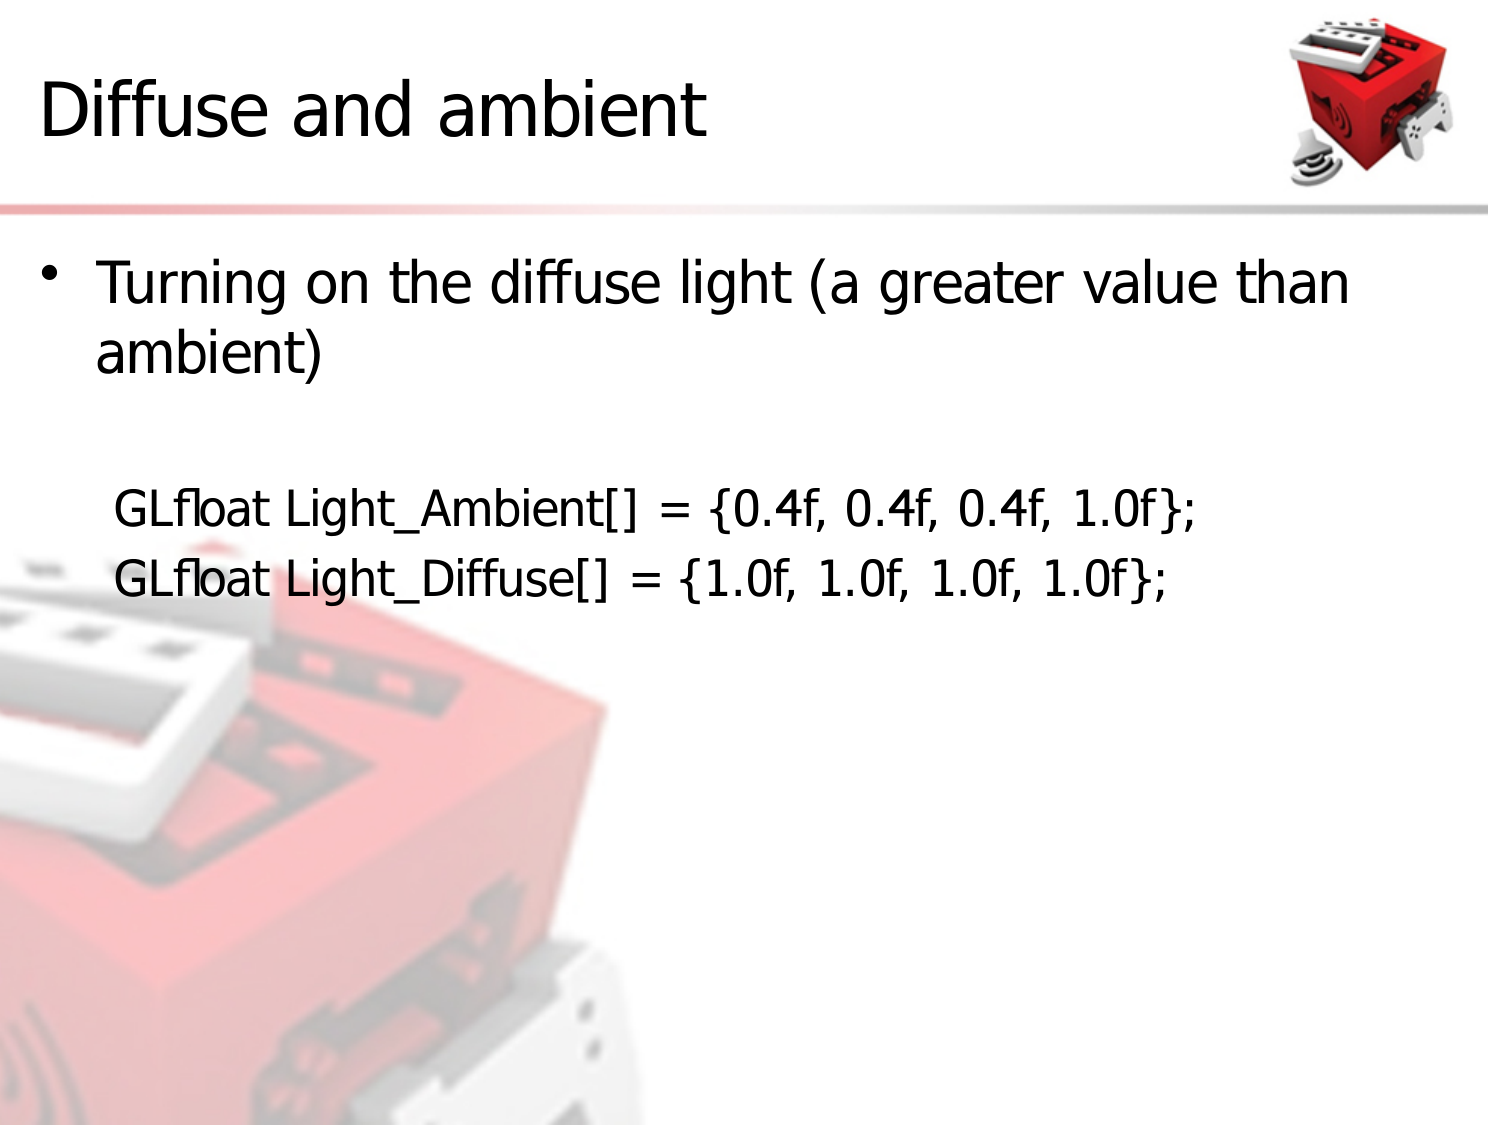

# Diffuse and ambient
Turning on the diffuse light (a greater value than ambient)

GLfloat Light_Ambient[] = {0.4f, 0.4f, 0.4f, 1.0f};
GLfloat Light_Diffuse[] = {1.0f, 1.0f, 1.0f, 1.0f};